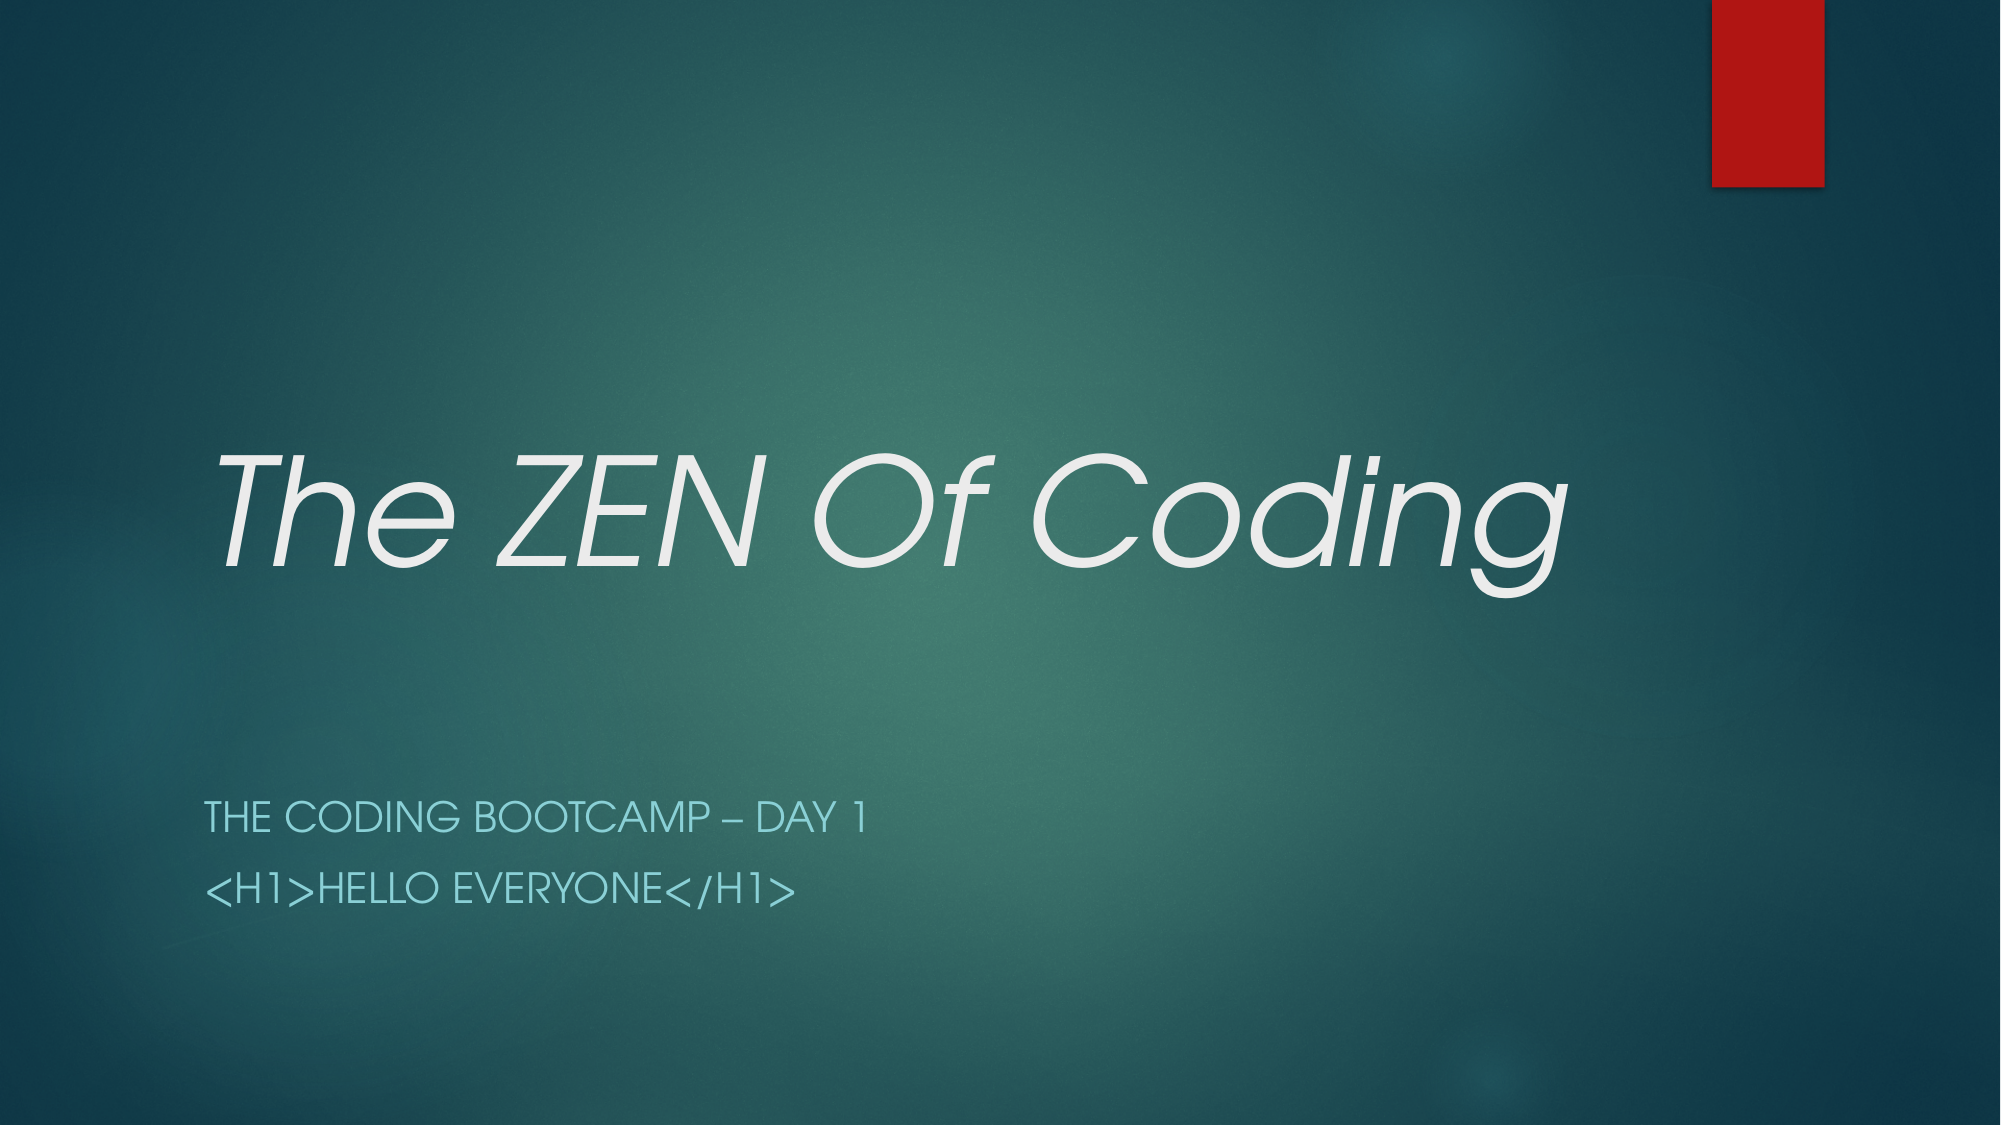

# The ZEN Of Coding

THE CODING BOOTCAMP – Day 1
<h1>Hello EVERYONE</H1>